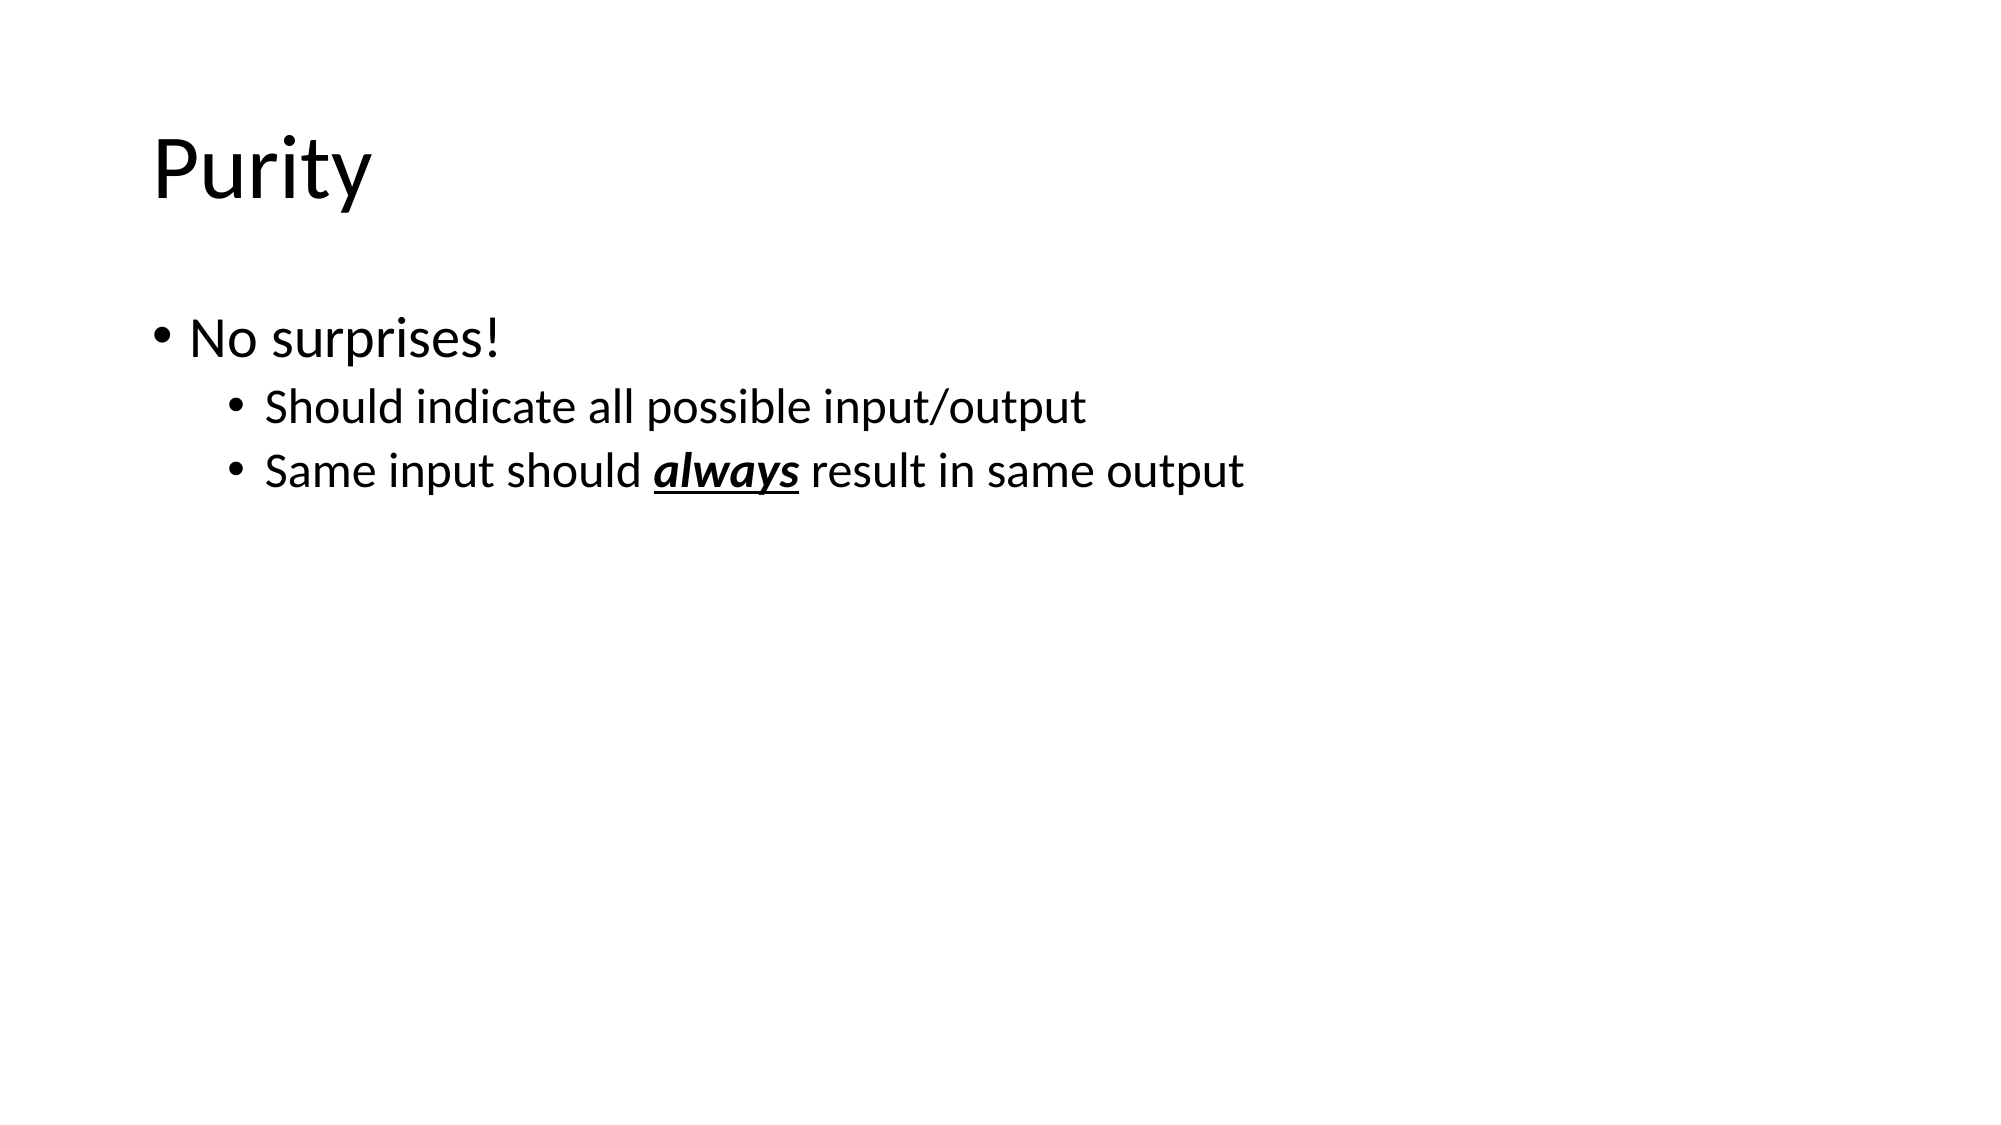

# Purity
No surprises!
Should indicate all possible input/output
Same input should always result in same output